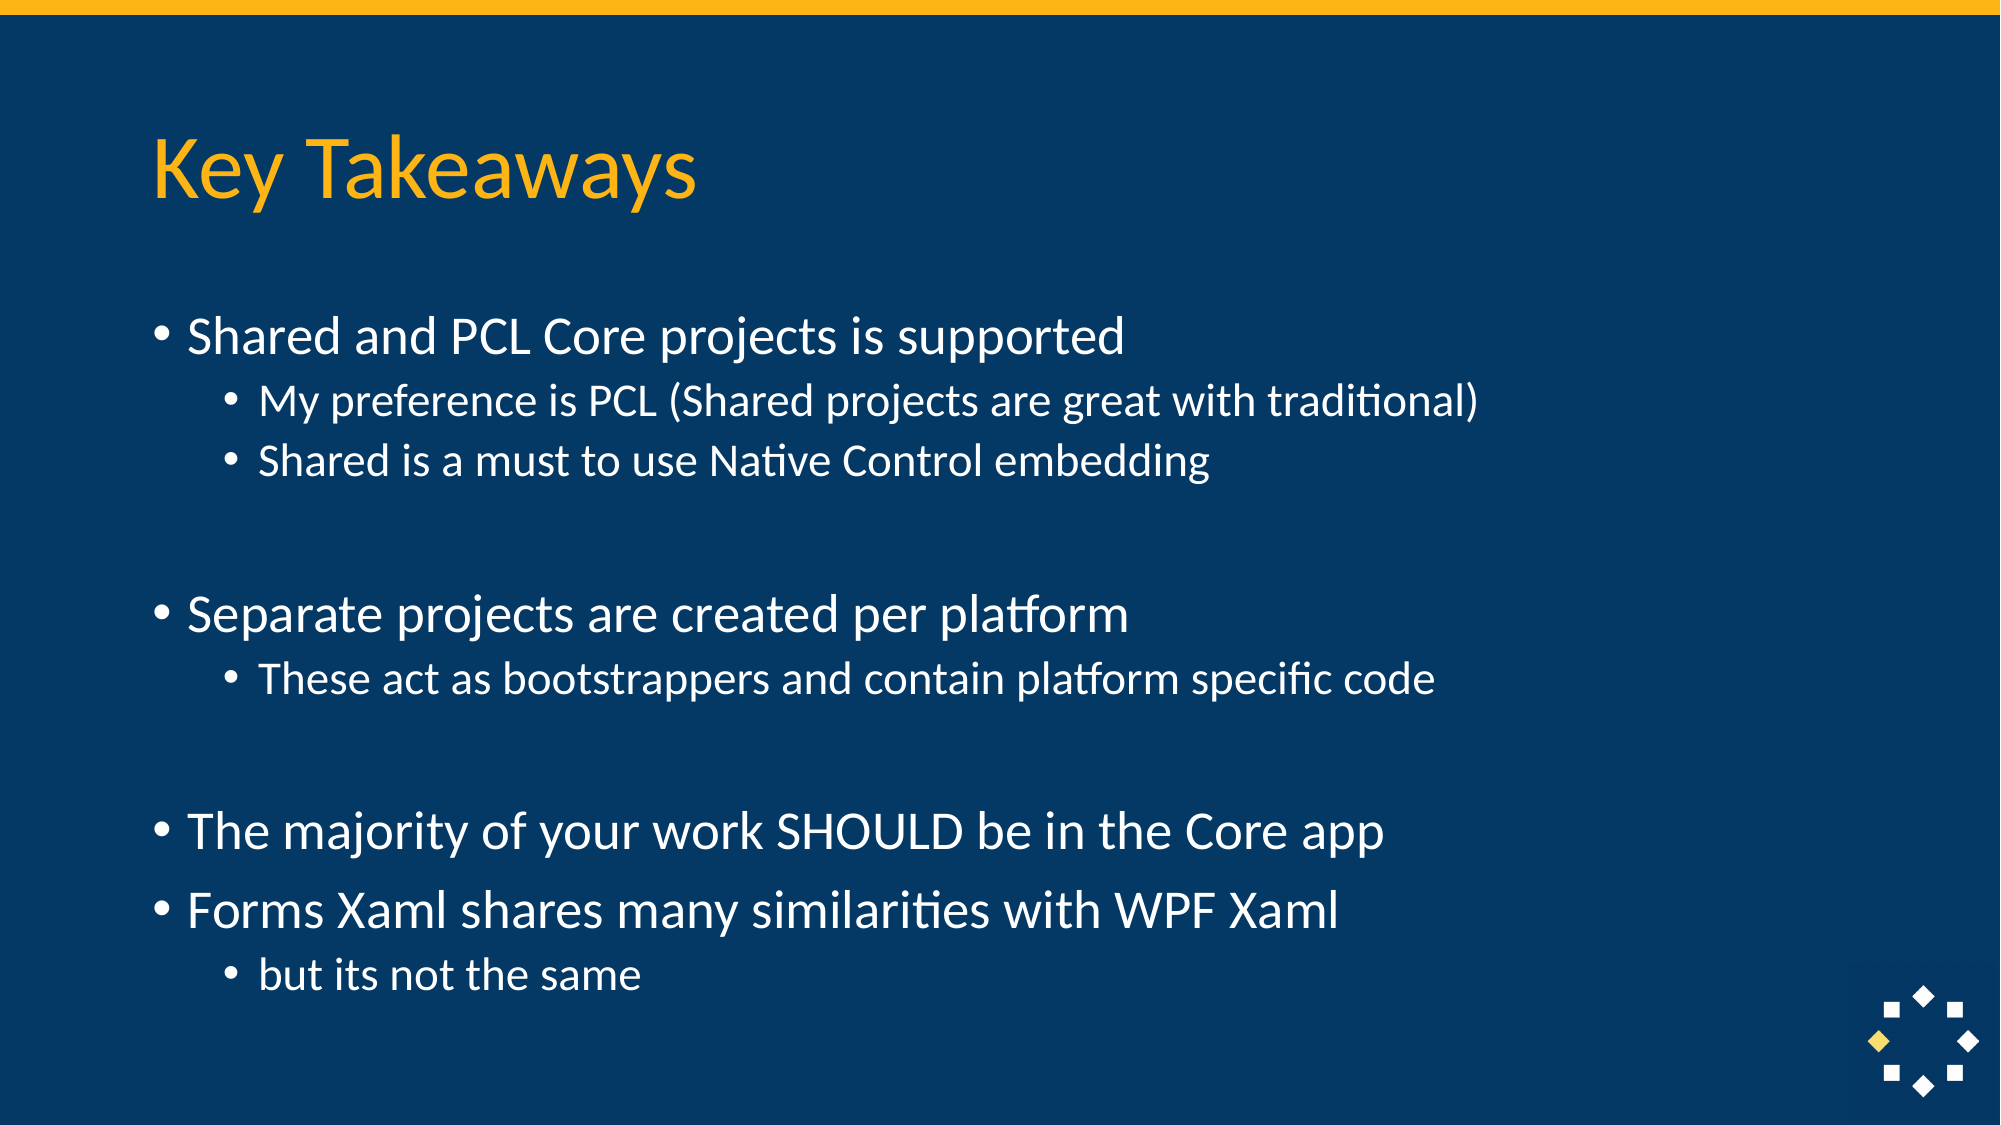

# Key Takeaways
Shared and PCL Core projects is supported
My preference is PCL (Shared projects are great with traditional)
Shared is a must to use Native Control embedding

Separate projects are created per platform
These act as bootstrappers and contain platform specific code

The majority of your work SHOULD be in the Core app
Forms Xaml shares many similarities with WPF Xaml
but its not the same